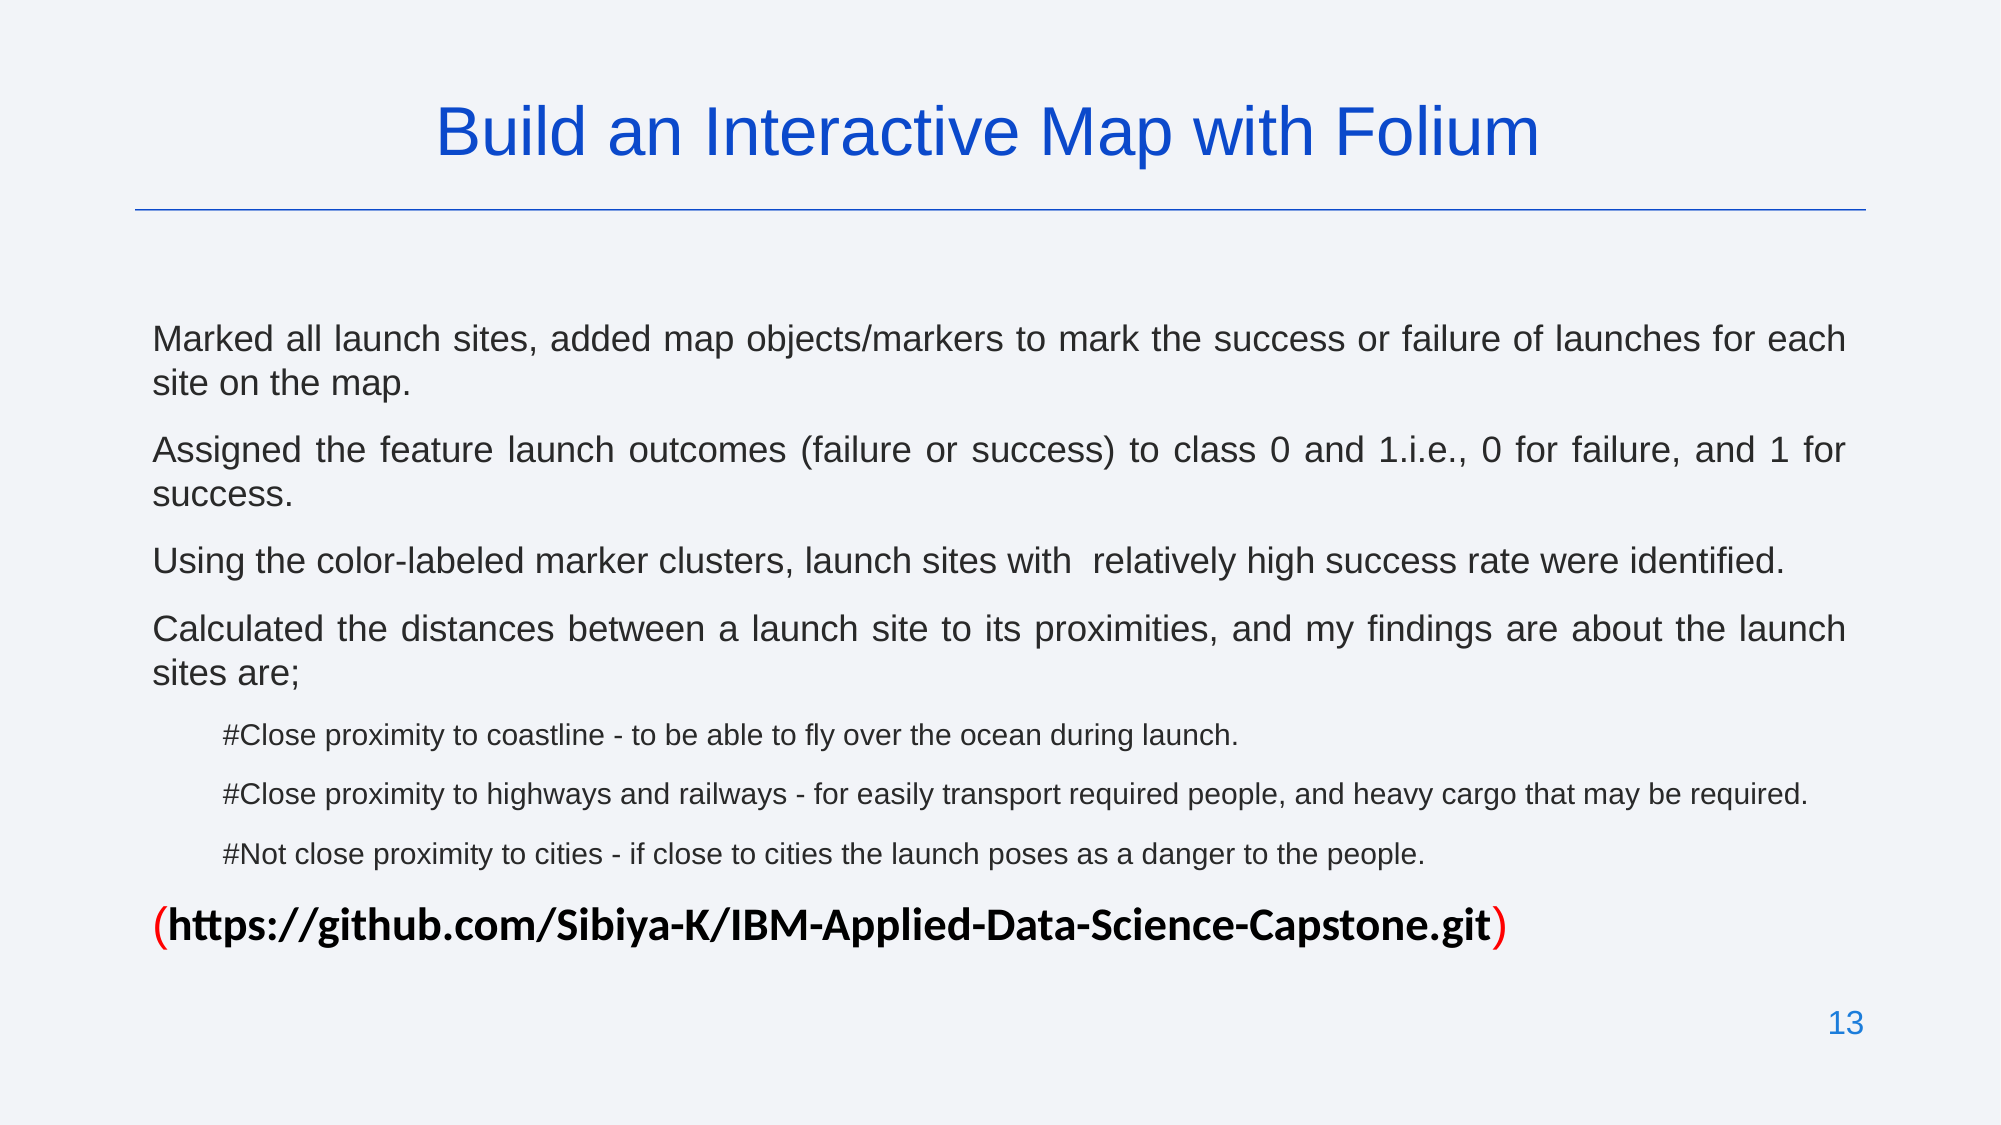

Build an Interactive Map with Folium
Marked all launch sites, added map objects/markers to mark the success or failure of launches for each site on the map.
Assigned the feature launch outcomes (failure or success) to class 0 and 1.i.e., 0 for failure, and 1 for success.
Using the color-labeled marker clusters, launch sites with  relatively high success rate were identified.
Calculated the distances between a launch site to its proximities, and my findings are about the launch sites are;
#Close proximity to coastline - to be able to fly over the ocean during launch.
#Close proximity to highways and railways - for easily transport required people, and heavy cargo that may be required.
#Not close proximity to cities - if close to cities the launch poses as a danger to the people.
(https://github.com/Sibiya-K/IBM-Applied-Data-Science-Capstone.git)
13